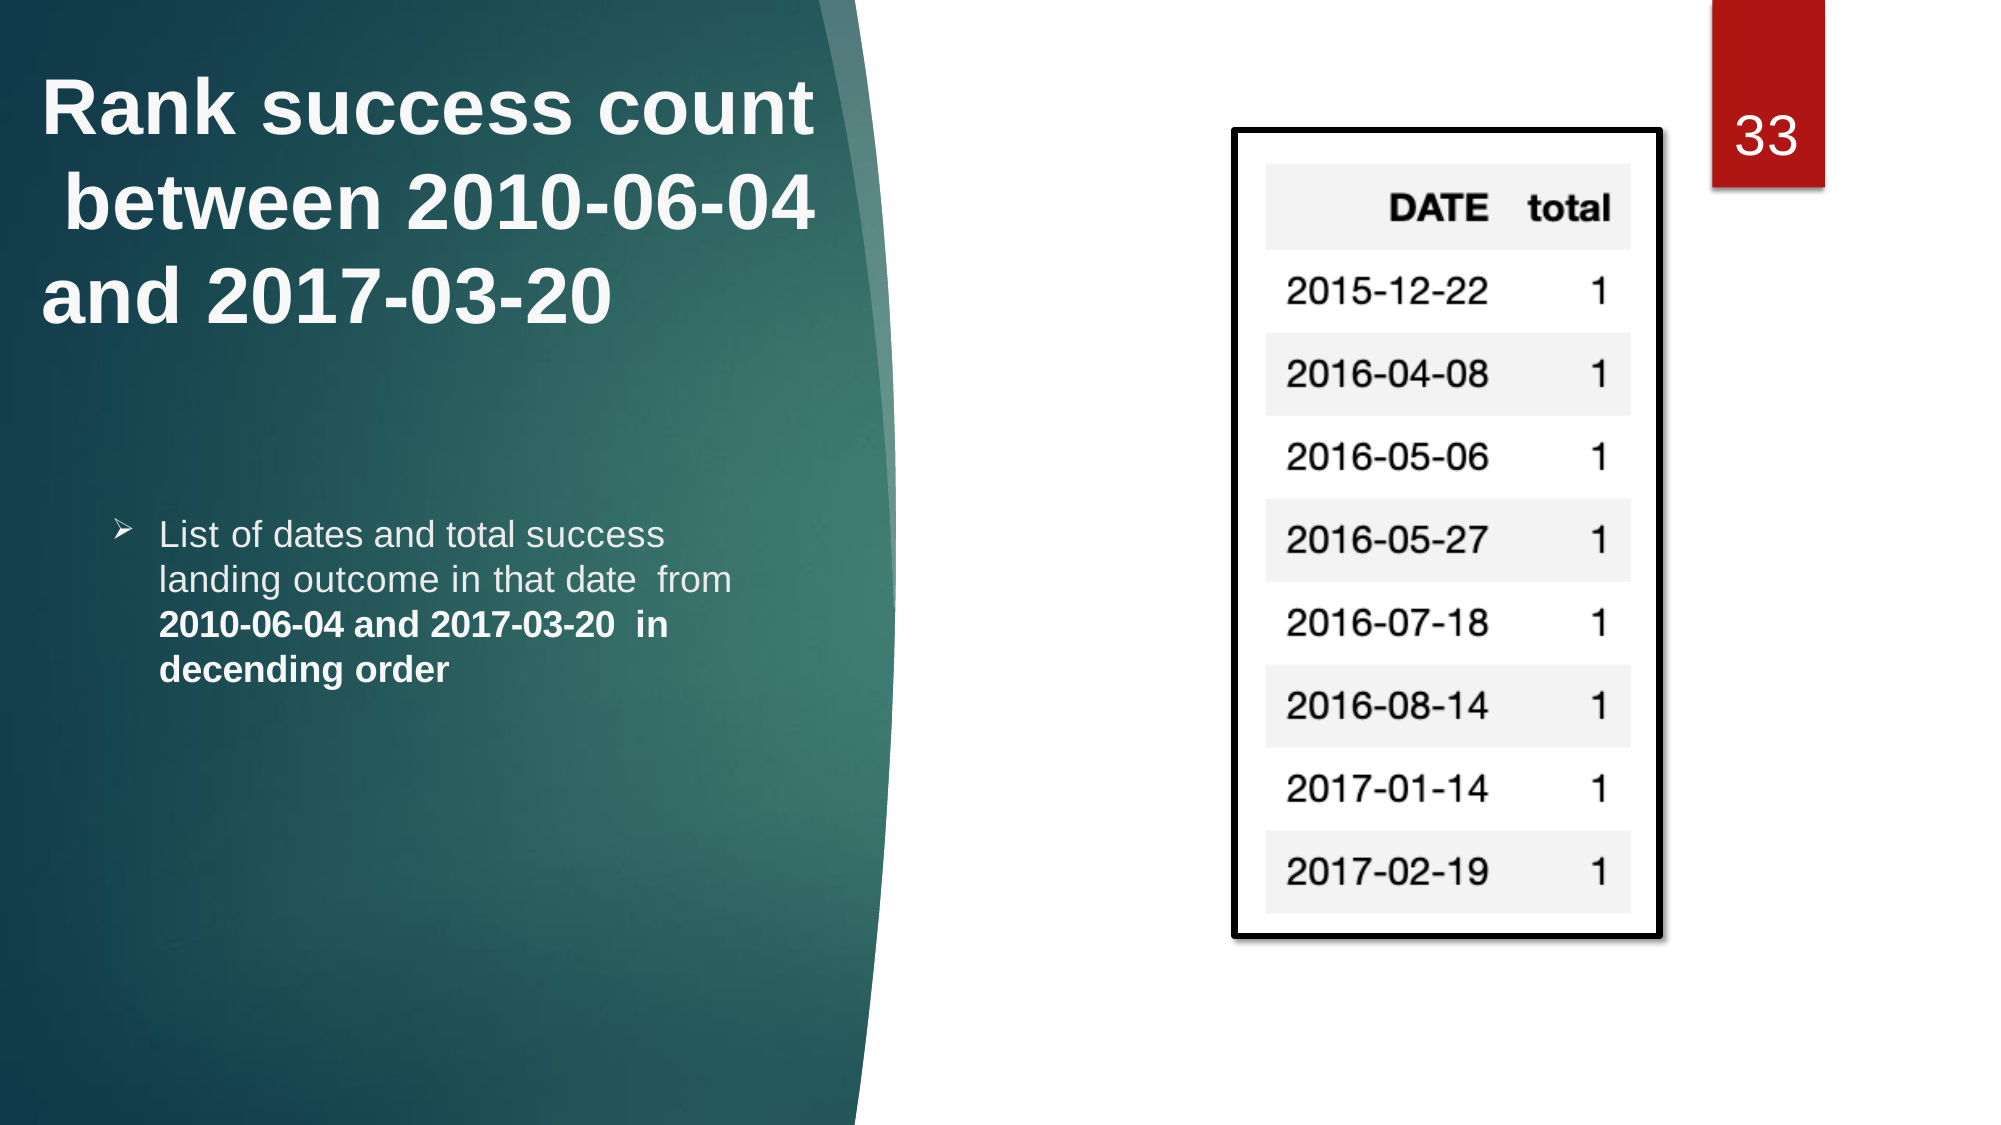

# Rank success count  between 2010-06-04
and 2017-03-20
33

List of dates and total success  landing outcome in that date  from 2010-06-04 and 2017-03-20  in decending order